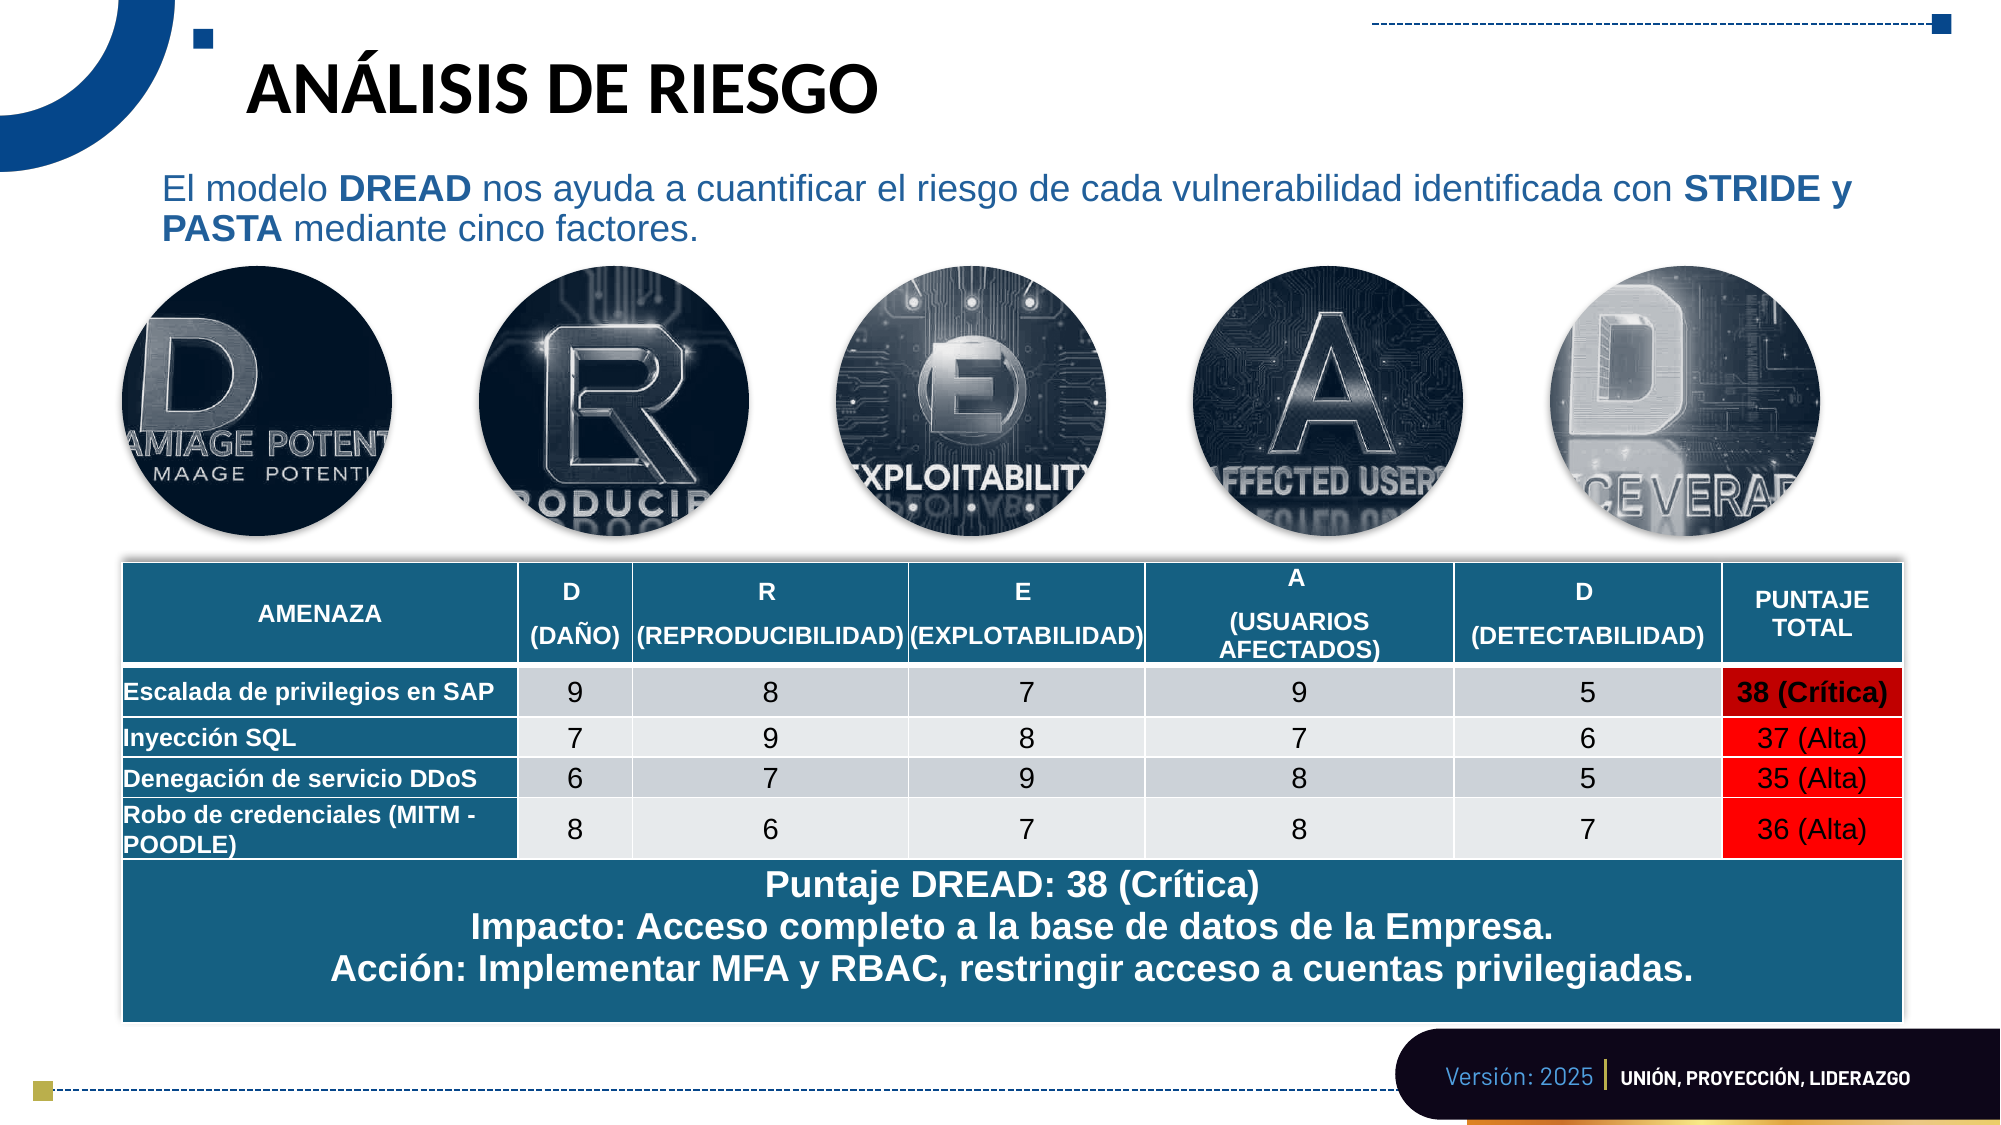

# ANÁLISIS DE RIESGO
El modelo DREAD nos ayuda a cuantificar el riesgo de cada vulnerabilidad identificada con STRIDE y PASTA mediante cinco factores.

| AMENAZA | D (DAÑO) | R (REPRODUCIBILIDAD) | E (EXPLOTABILIDAD) | A (USUARIOS AFECTADOS) | D (DETECTABILIDAD) | PUNTAJE TOTAL |
| --- | --- | --- | --- | --- | --- | --- |
| Escalada de privilegios en SAP | 9 | 8 | 7 | 9 | 5 | 38 (Crítica) |
| Inyección SQL | 7 | 9 | 8 | 7 | 6 | 37 (Alta) |
| Denegación de servicio DDoS | 6 | 7 | 9 | 8 | 5 | 35 (Alta) |
| Robo de credenciales (MITM - POODLE) | 8 | 6 | 7 | 8 | 7 | 36 (Alta) |
| Puntaje DREAD: 38 (Crítica) Impacto: Acceso completo a la base de datos de la Empresa. Acción: Implementar MFA y RBAC, restringir acceso a cuentas privilegiadas. |  |  |  |  |  |  |